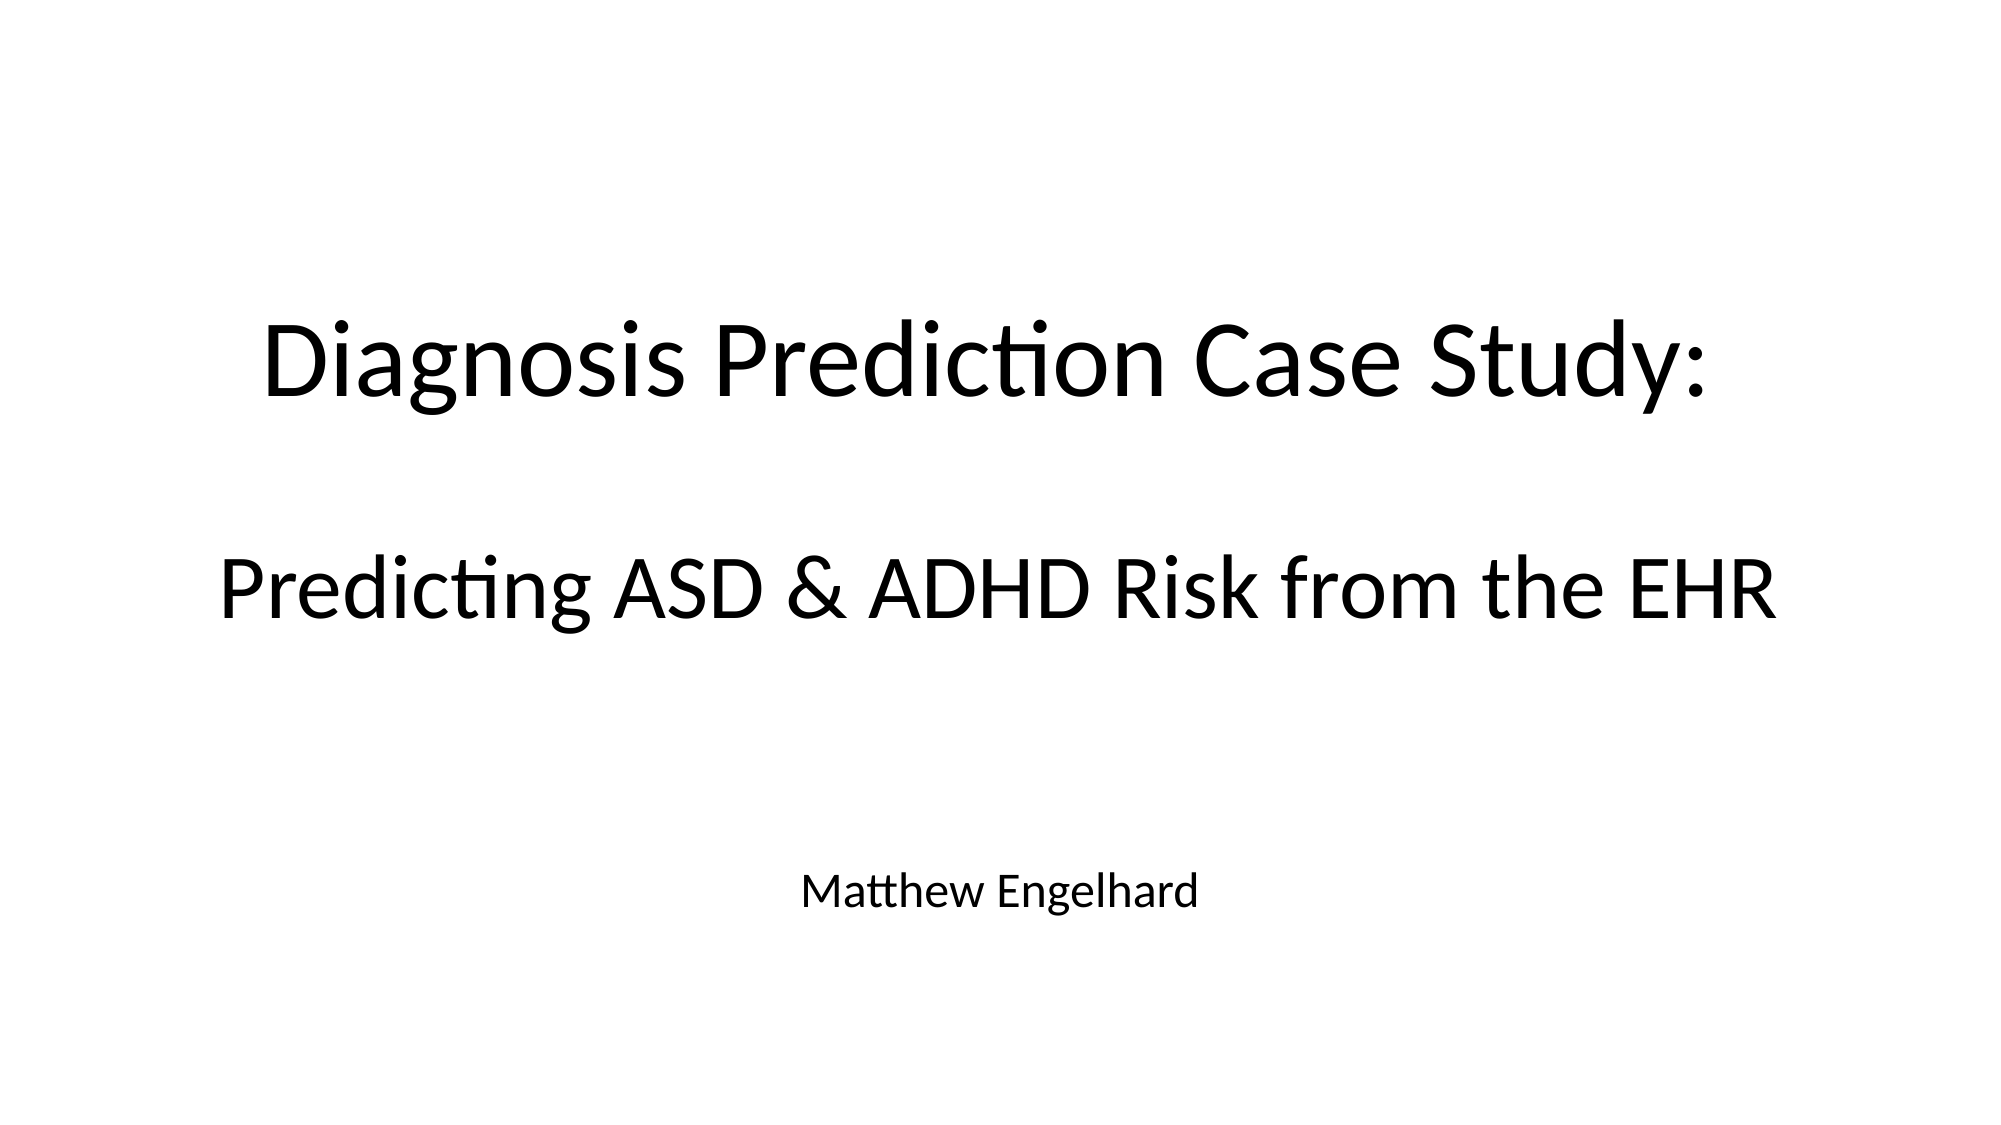

# Diagnosis Prediction Case Study: Predicting ASD & ADHD Risk from the EHR

Matthew Engelhard